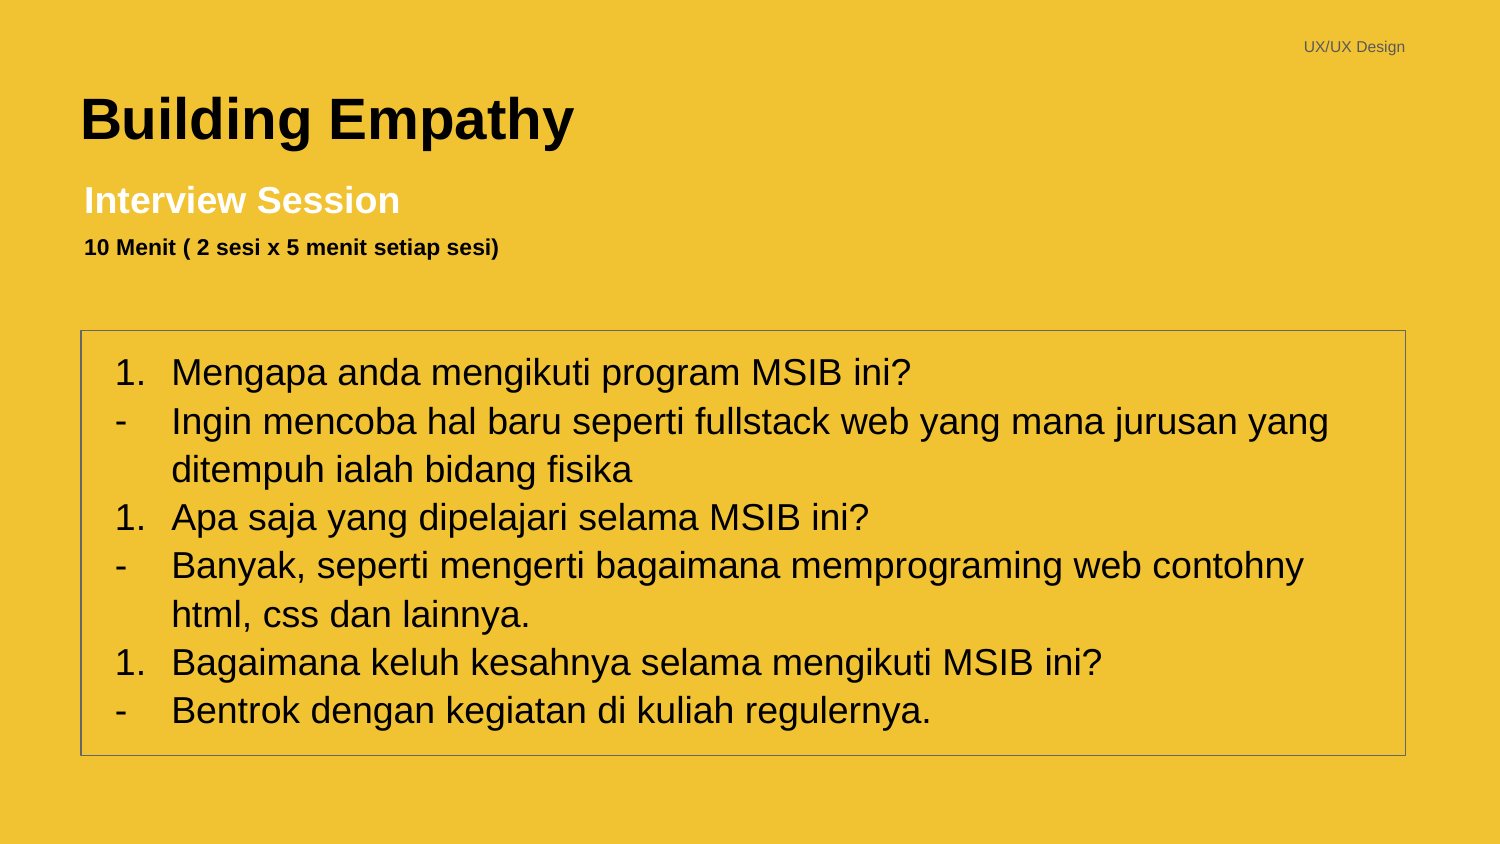

UX/UX Design
Building Empathy
Interview Session
10 Menit ( 2 sesi x 5 menit setiap sesi)
Mengapa anda mengikuti program MSIB ini?
Ingin mencoba hal baru seperti fullstack web yang mana jurusan yang ditempuh ialah bidang fisika
Apa saja yang dipelajari selama MSIB ini?
Banyak, seperti mengerti bagaimana memprograming web contohny html, css dan lainnya.
Bagaimana keluh kesahnya selama mengikuti MSIB ini?
Bentrok dengan kegiatan di kuliah regulernya.